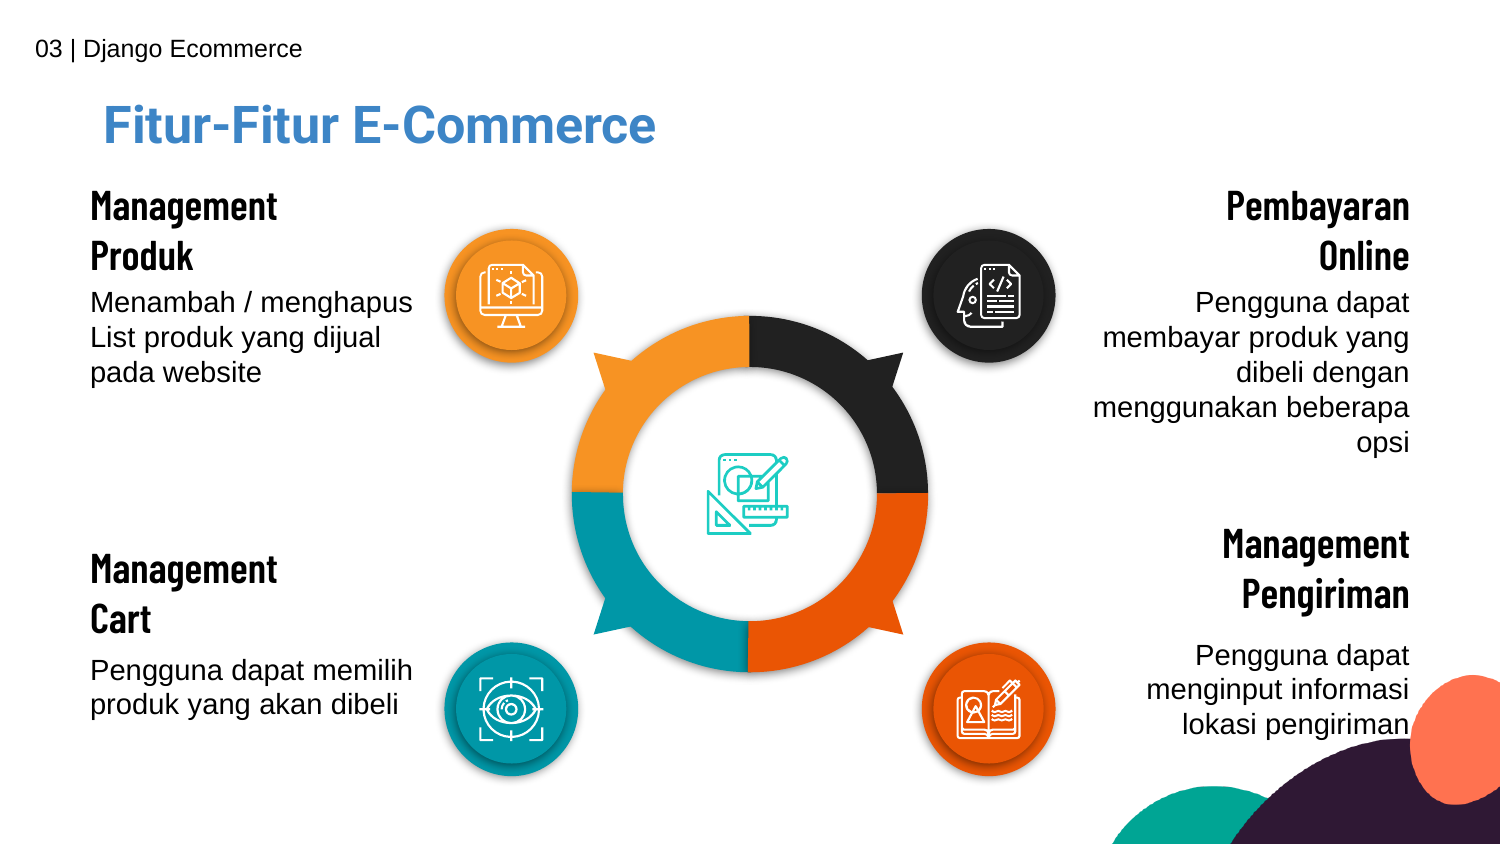

03 | Django Ecommerce
Fitur-Fitur E-Commerce
Management Produk
Menambah / menghapus List produk yang dijual pada website
Pembayaran Online
Pengguna dapat membayar produk yang dibeli dengan menggunakan beberapa opsi

Management Pengiriman
Pengguna dapat menginput informasi lokasi pengiriman
Management Cart
Pengguna dapat memilih produk yang akan dibeli